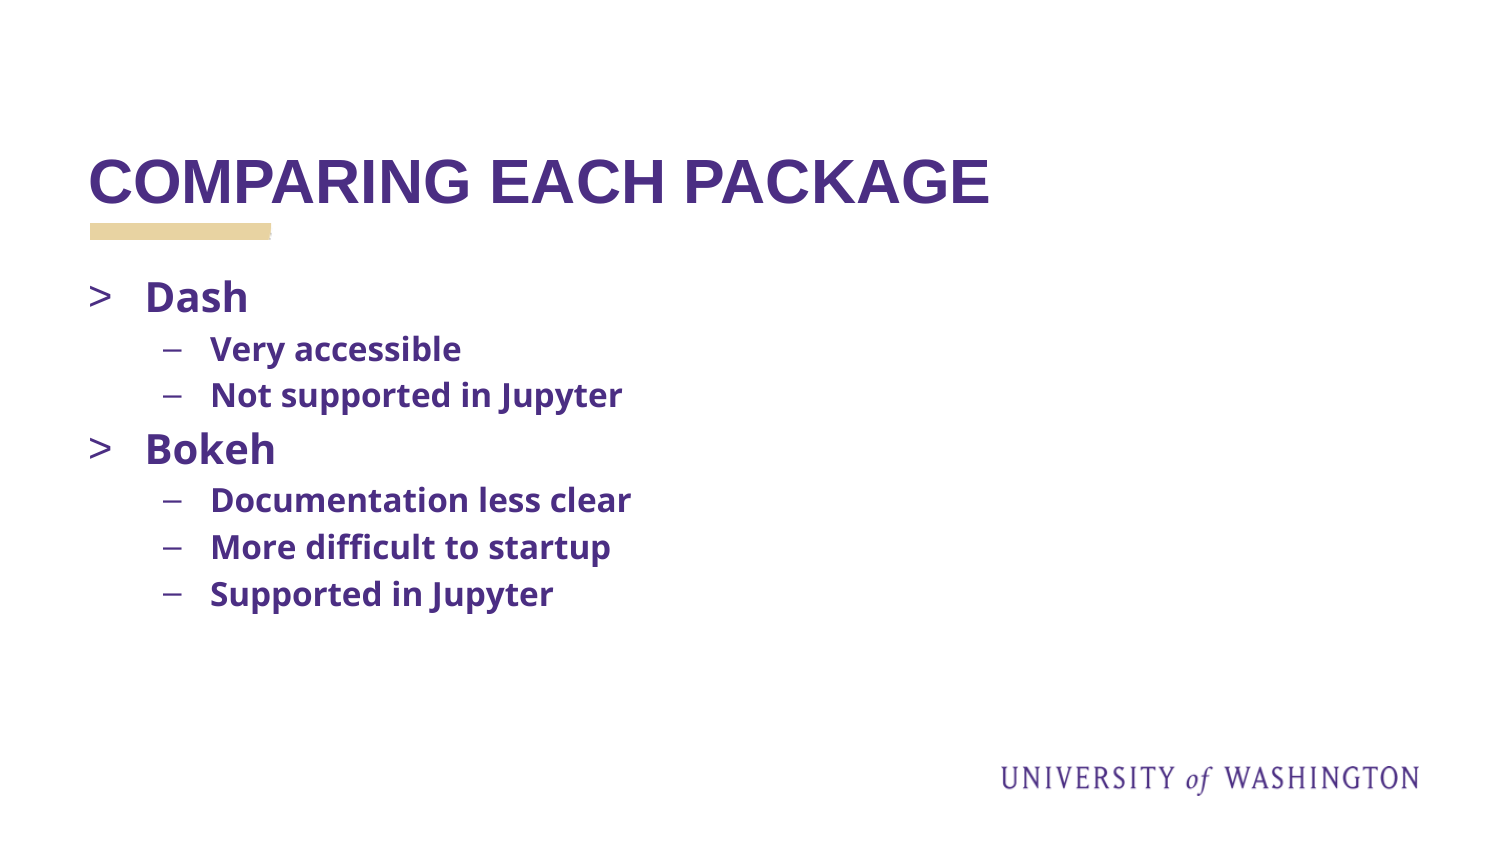

# COMPARING EACH PACKAGE
Dash
Very accessible
Not supported in Jupyter
Bokeh
Documentation less clear
More difficult to startup
Supported in Jupyter